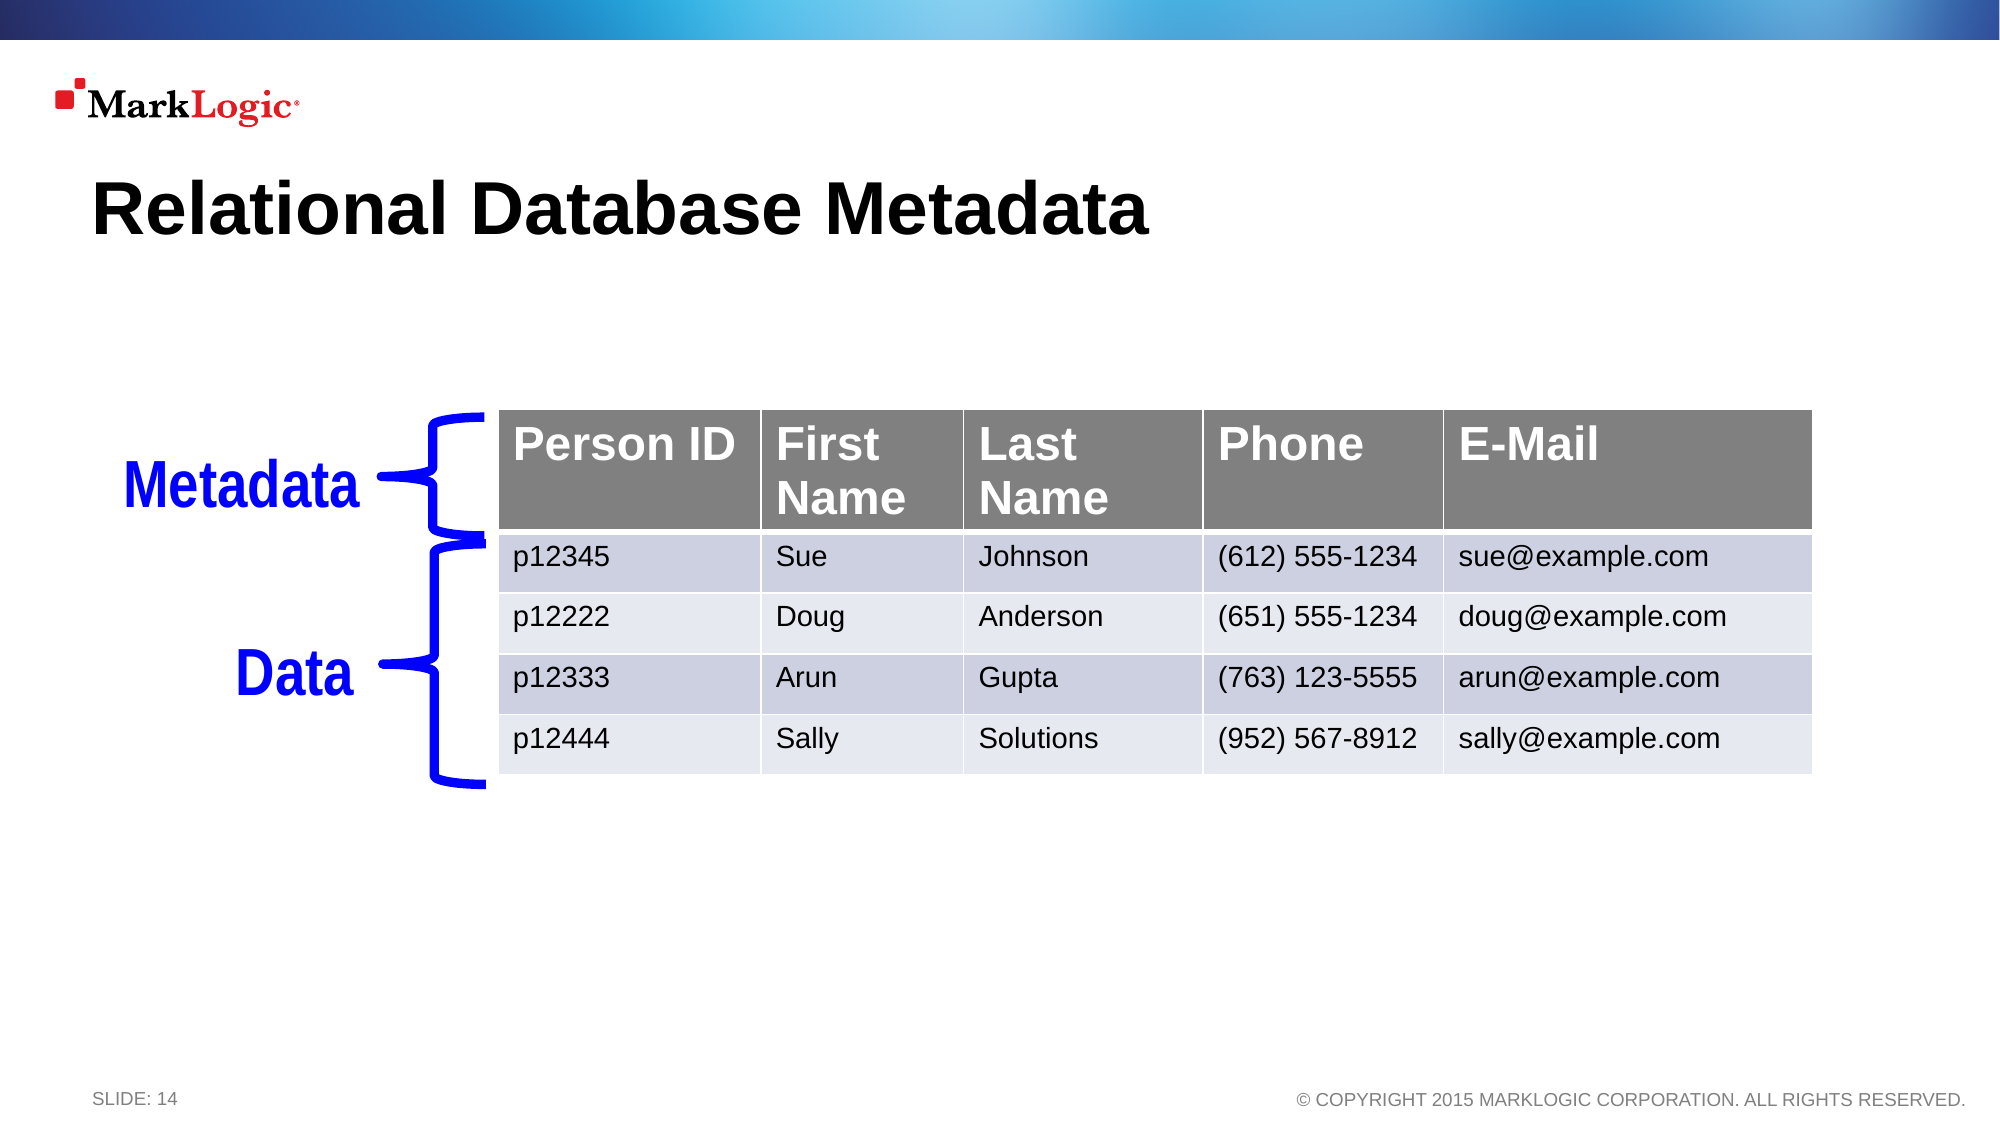

# Relational Database Metadata
| Person ID | First Name | Last Name | Phone | E-Mail |
| --- | --- | --- | --- | --- |
| p12345 | Sue | Johnson | (612) 555-1234 | sue@example.com |
| p12222 | Doug | Anderson | (651) 555-1234 | doug@example.com |
| p12333 | Arun | Gupta | (763) 123-5555 | arun@example.com |
| p12444 | Sally | Solutions | (952) 567-8912 | sally@example.com |

Metadata

Data